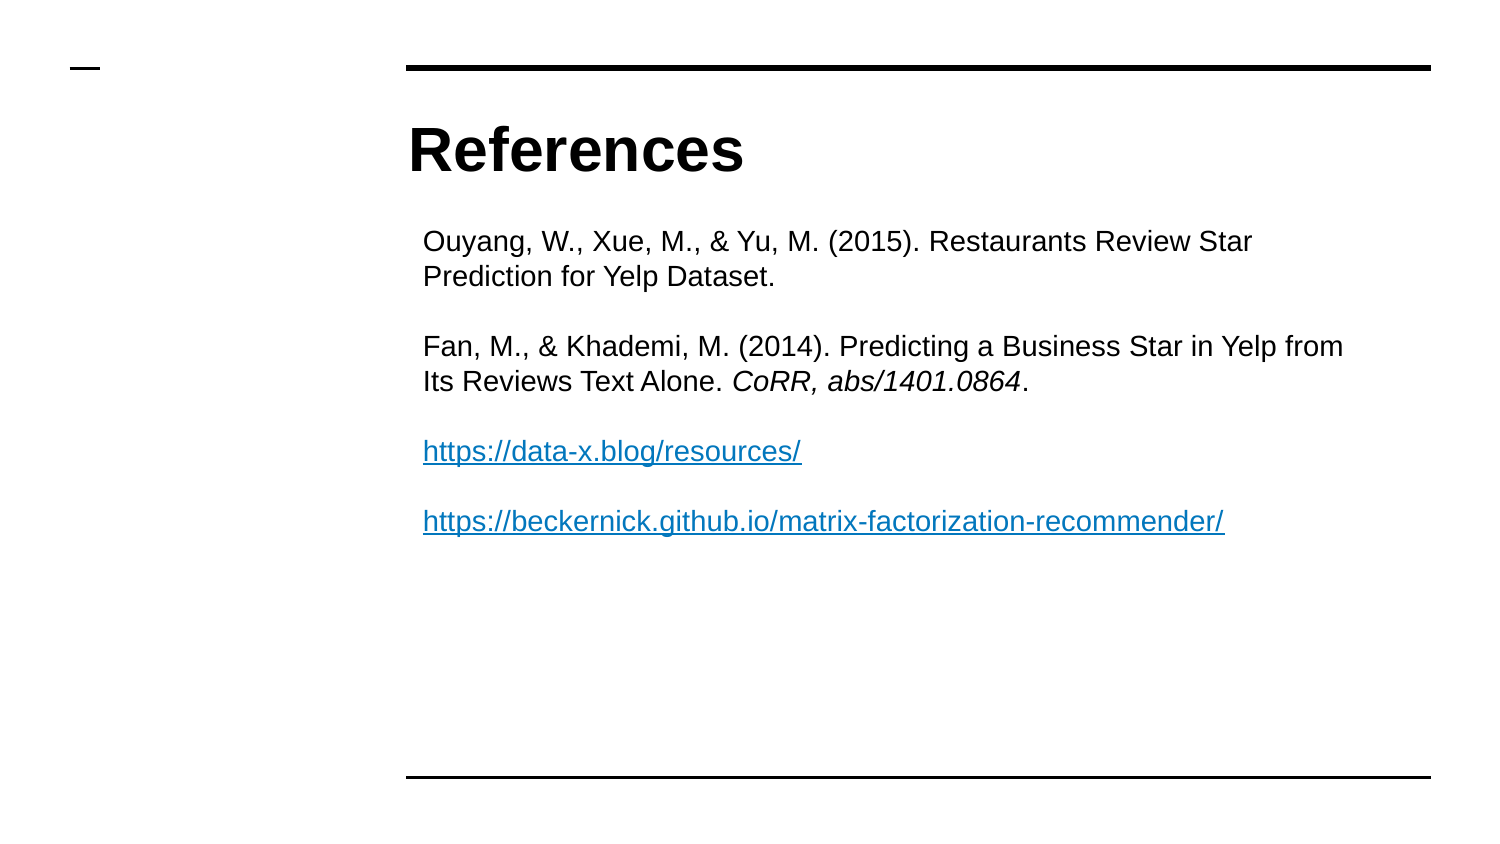

# References
Ouyang, W., Xue, M., & Yu, M. (2015). Restaurants Review Star Prediction for Yelp Dataset.

Fan, M., & Khademi, M. (2014). Predicting a Business Star in Yelp from Its Reviews Text Alone. CoRR, abs/1401.0864.

https://data-x.blog/resources/

https://beckernick.github.io/matrix-factorization-recommender/